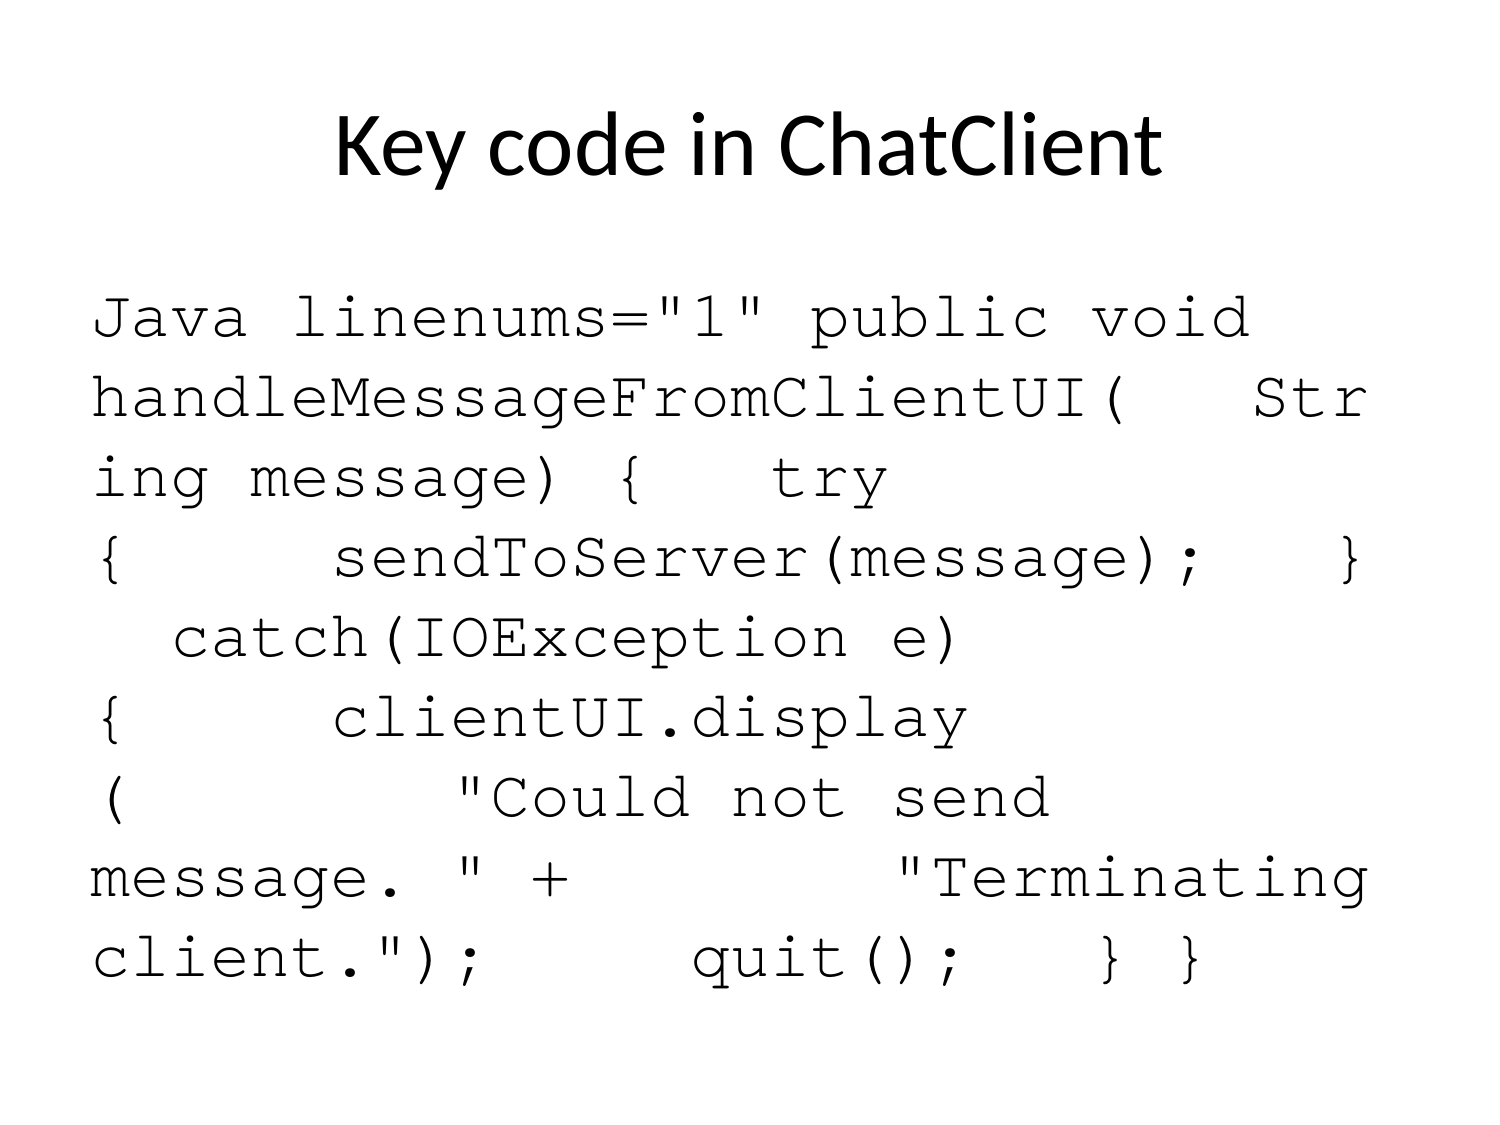

# Key code in ChatClient
Java linenums="1" public void handleMessageFromClientUI(   String message) {   try   {     sendToServer(message);   }   catch(IOException e)   {     clientUI.display (        "Could not send message. " +        "Terminating client.");     quit();   } }